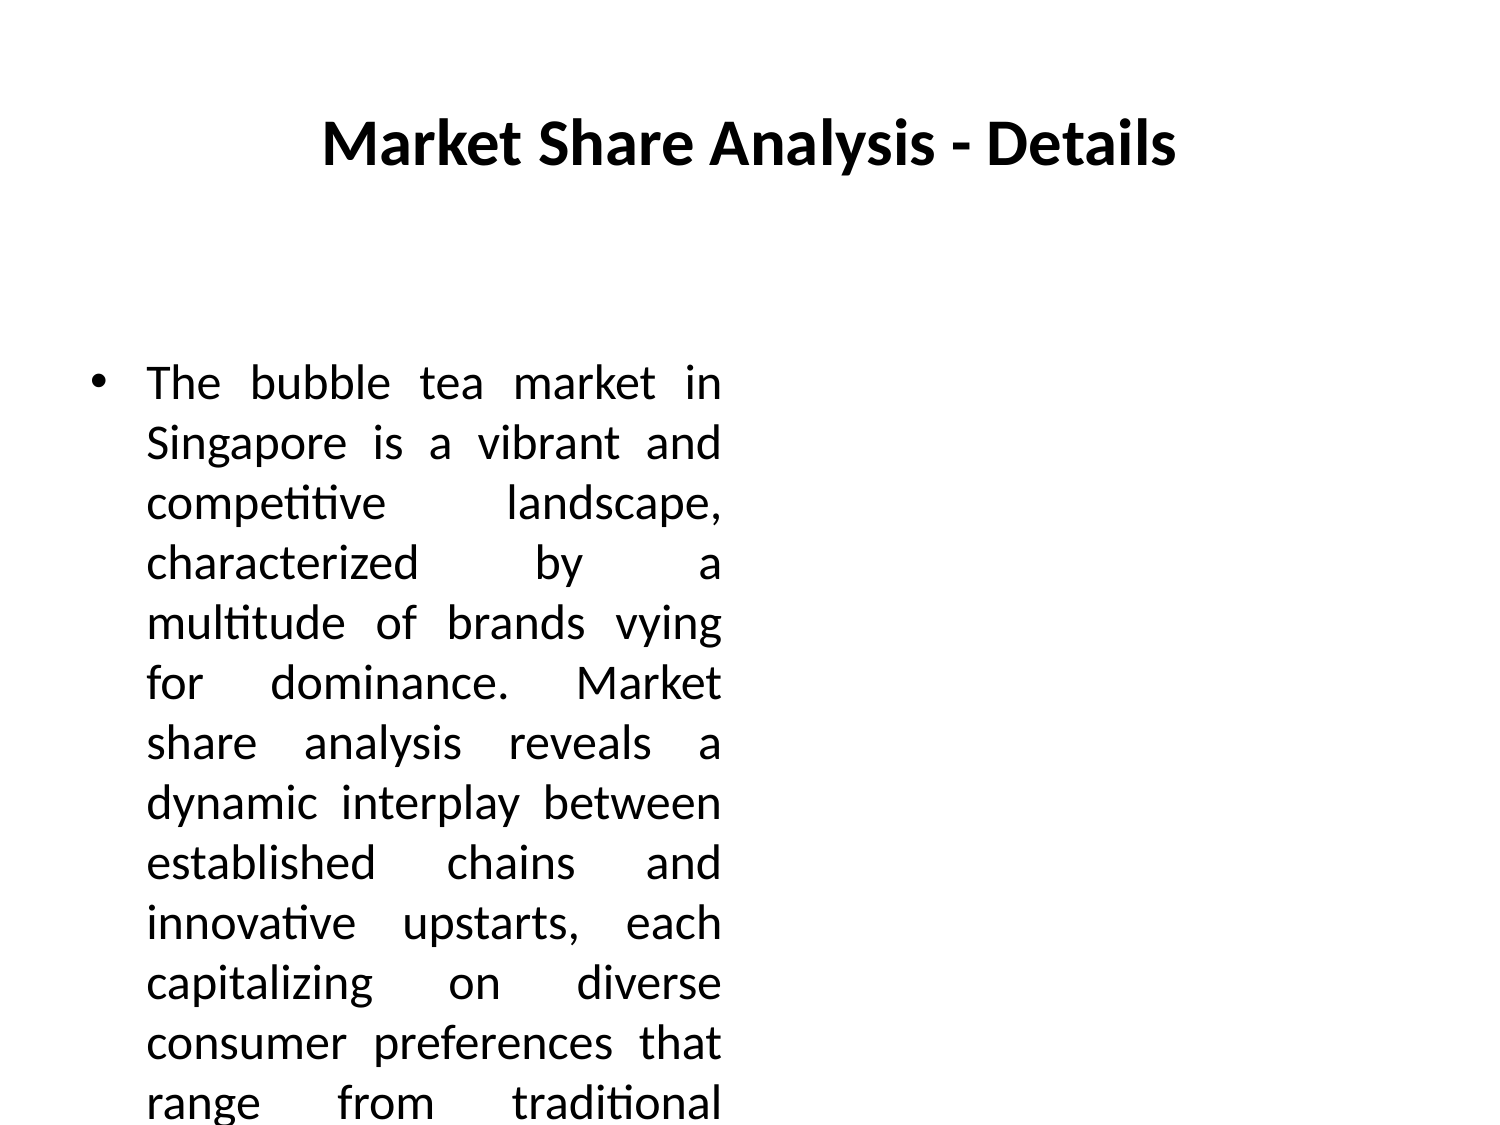

# Market Share Analysis - Details

The bubble tea market in Singapore is a vibrant and competitive landscape, characterized by a multitude of brands vying for dominance. Market share analysis reveals a dynamic interplay between established chains and innovative upstarts, each capitalizing on diverse consumer preferences that range from traditional flavors to contemporary, health-conscious concoctions. Leading the market are well-established brands such as LiHO, Koi, and Gong Cha, which have successfully leveraged extensive franchise networks and high brand recognition. However, the market is far from static; recent years have seen the emergence of niche players like The Alley and Tiger Sugar, which differentiate themselves through signature...